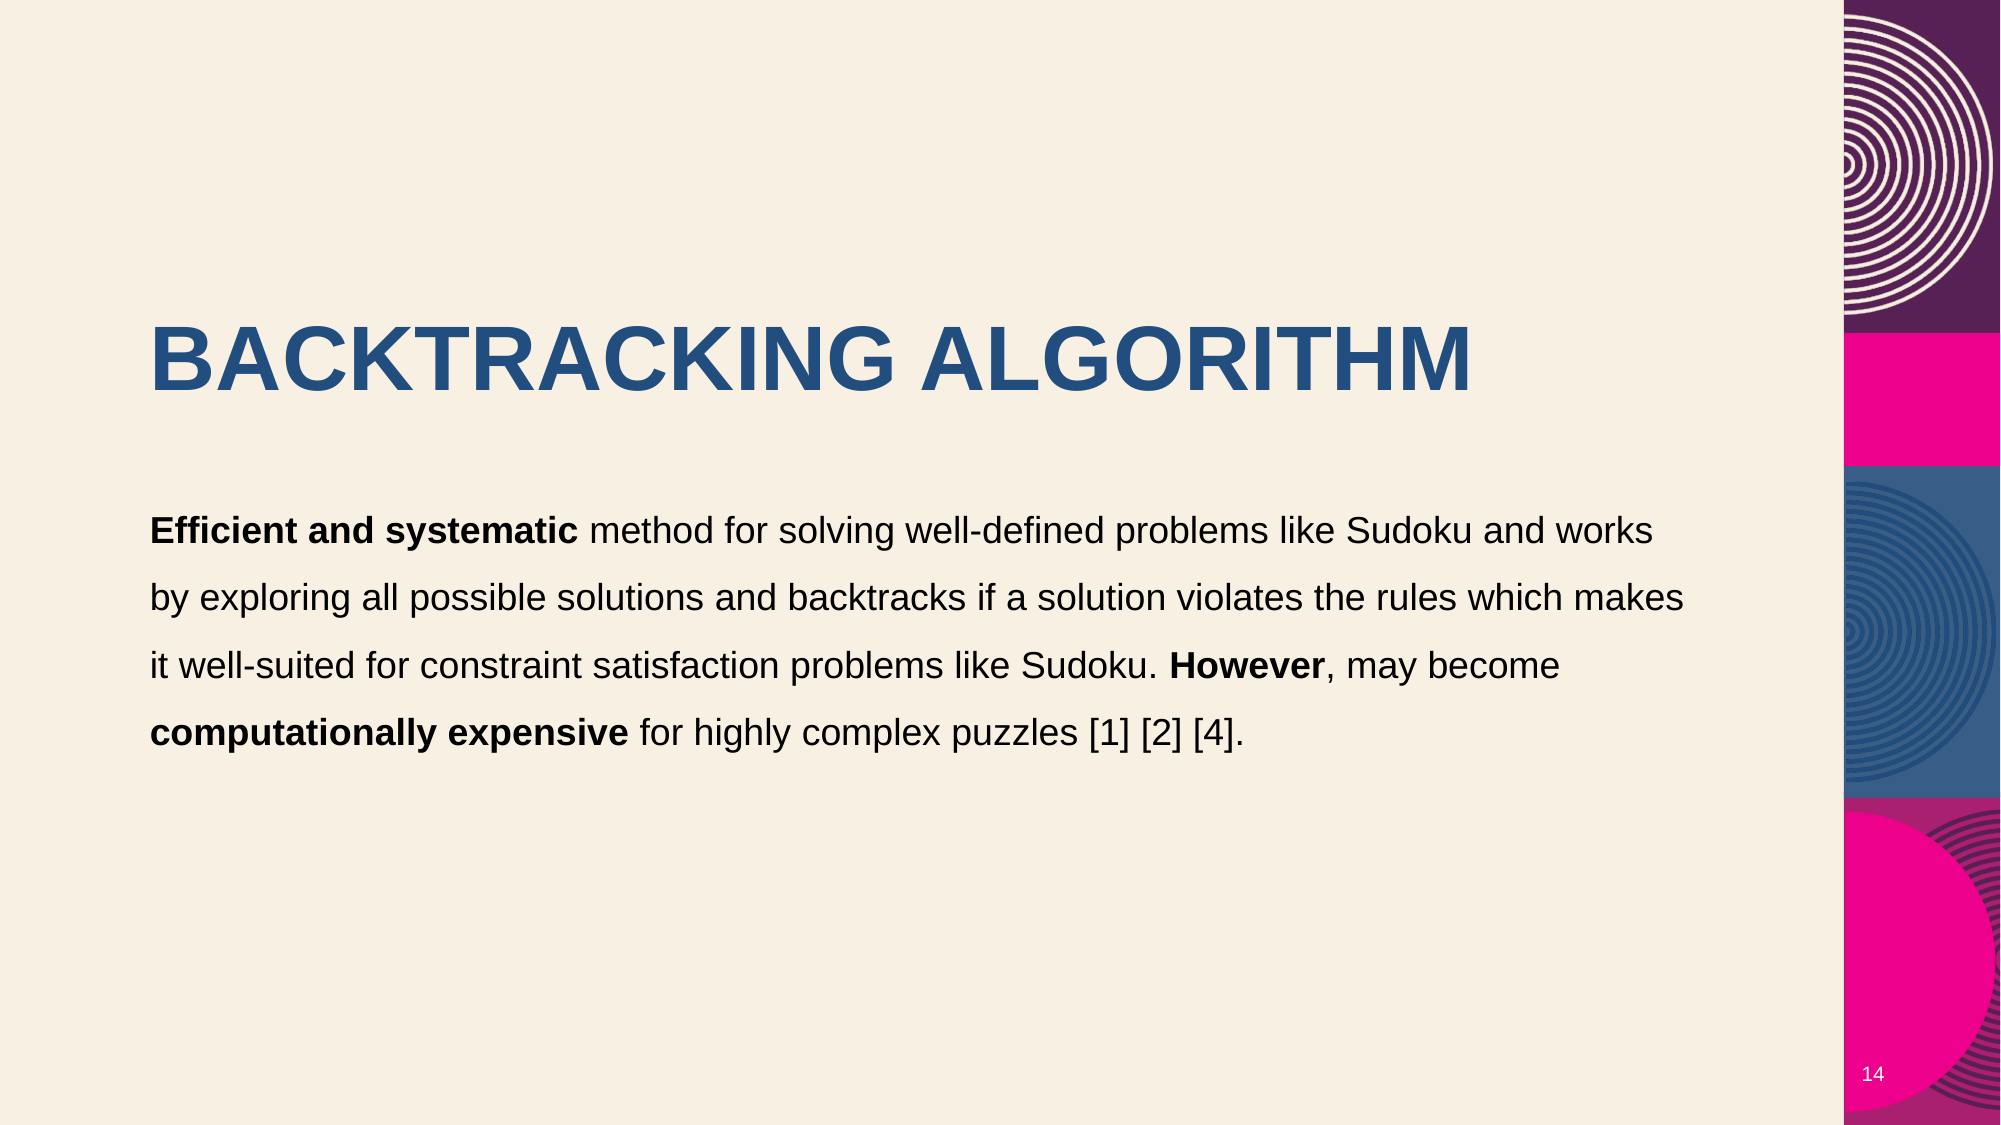

# Backtracking Algorithm
Efficient and systematic method for solving well-defined problems like Sudoku and works by exploring all possible solutions and backtracks if a solution violates the rules which makes it well-suited for constraint satisfaction problems like Sudoku. However, may become computationally expensive for highly complex puzzles [1] [2] [4].
14